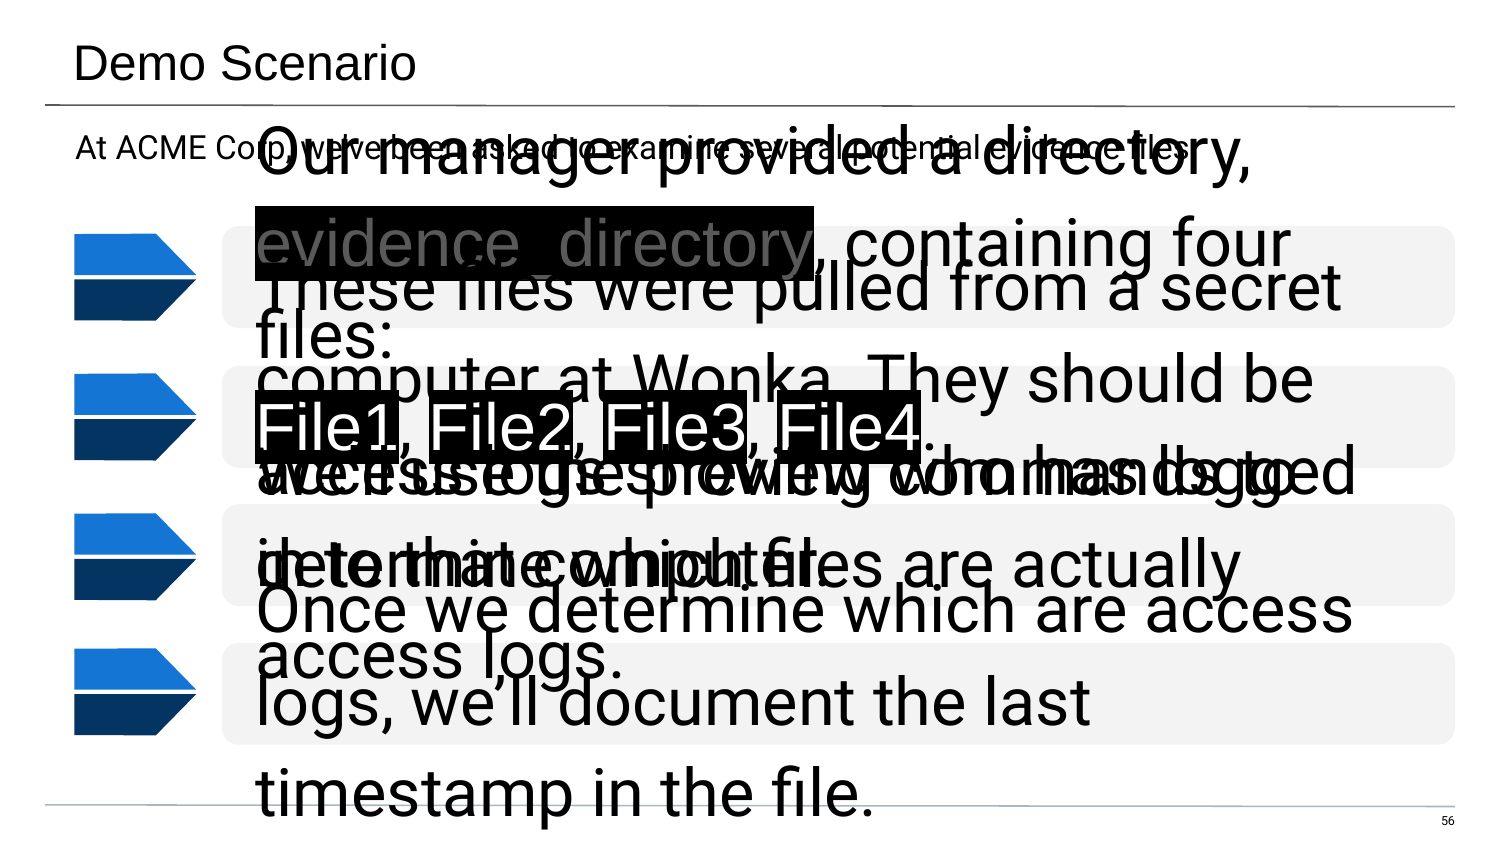

# Demo Scenario
At ACME Corp, we’ve been asked to examine several potential evidence files.
Our manager provided a directory, evidence_directory, containing four files:
File1, File2, File3, File4.
These files were pulled from a secret computer at Wonka. They should be access logs showing who has logged in to that computer.
We’ll use the preview commands to determine which files are actually access logs.
Once we determine which are access logs, we’ll document the last timestamp in the file.

56